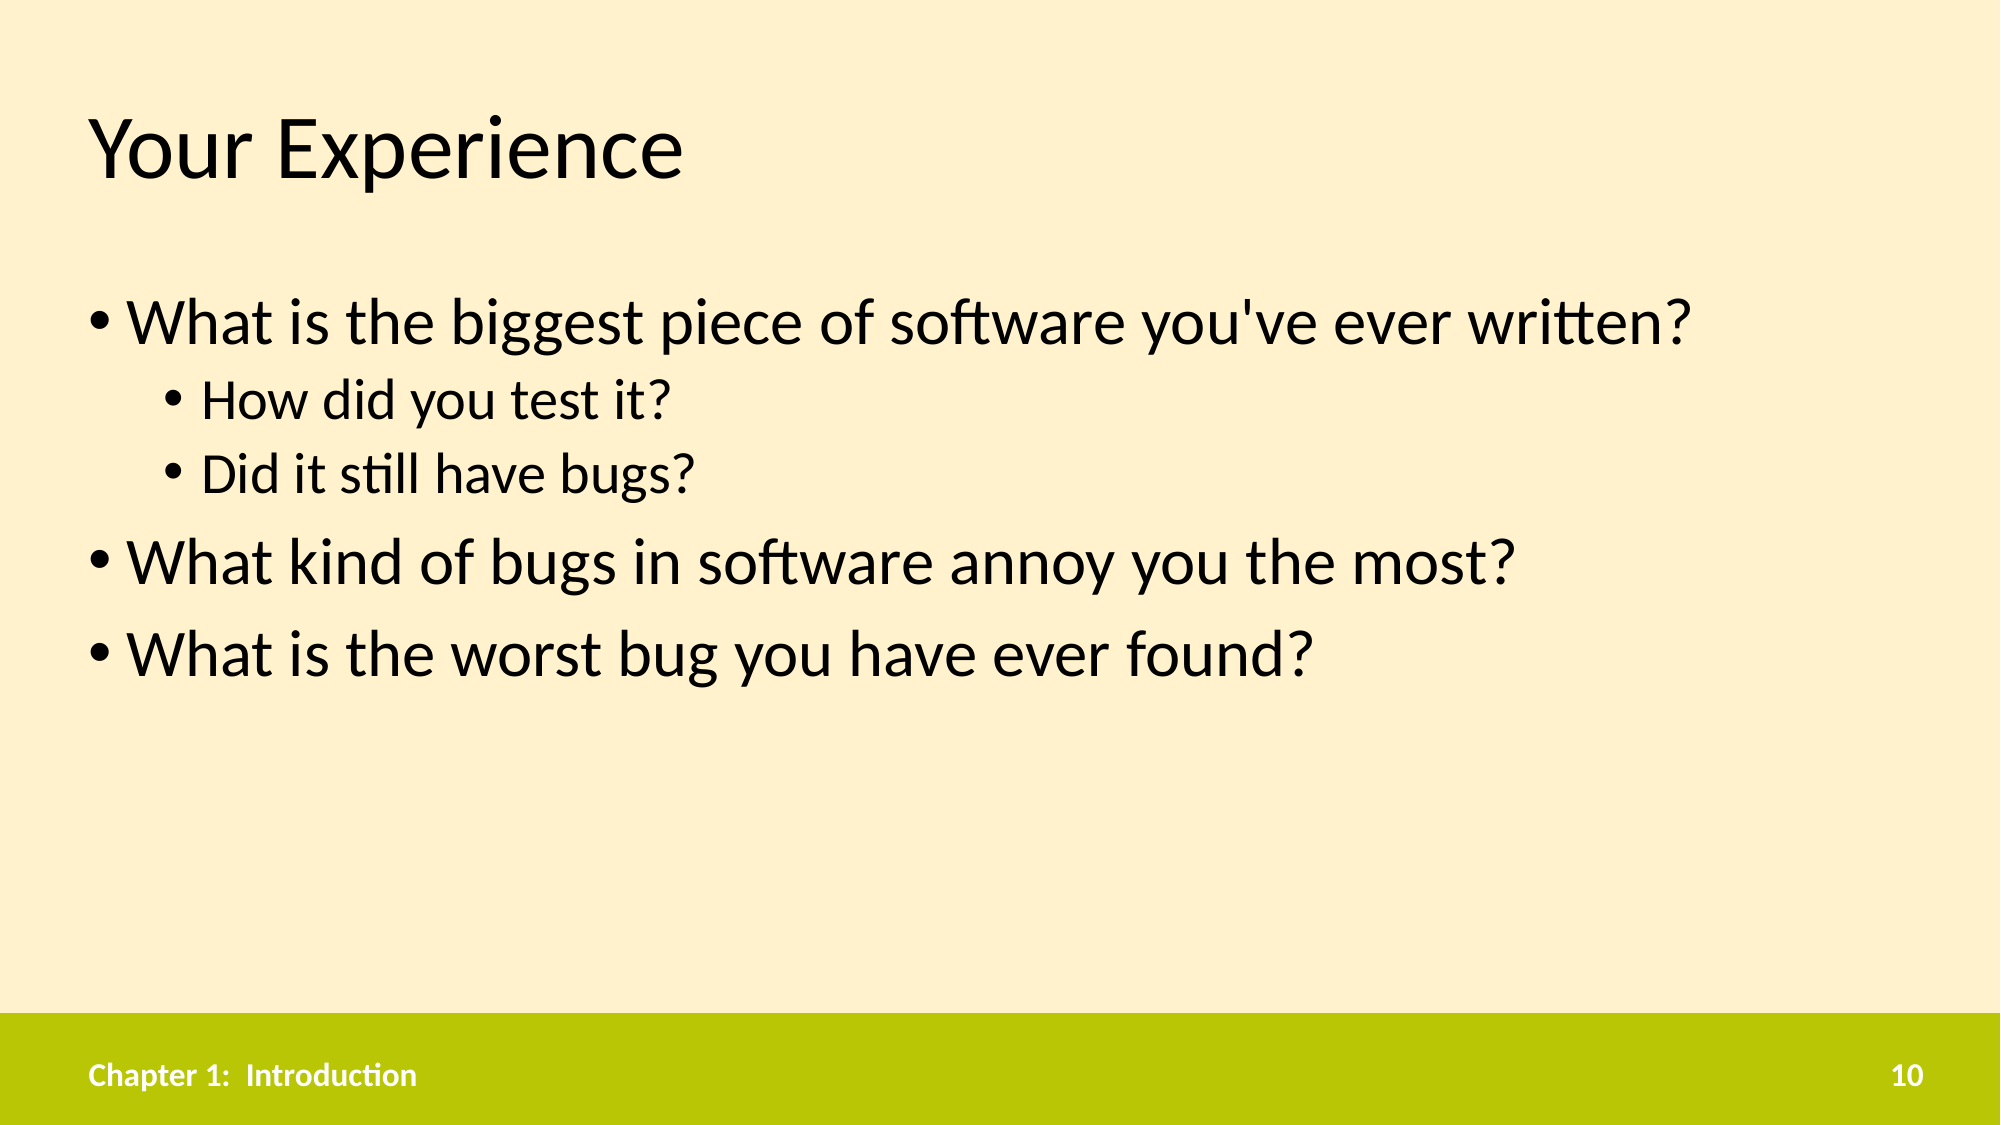

# Your Experience
What is the biggest piece of software you've ever written?
How did you test it?
Did it still have bugs?
What kind of bugs in software annoy you the most?
What is the worst bug you have ever found?
Chapter 1:  Introduction
10